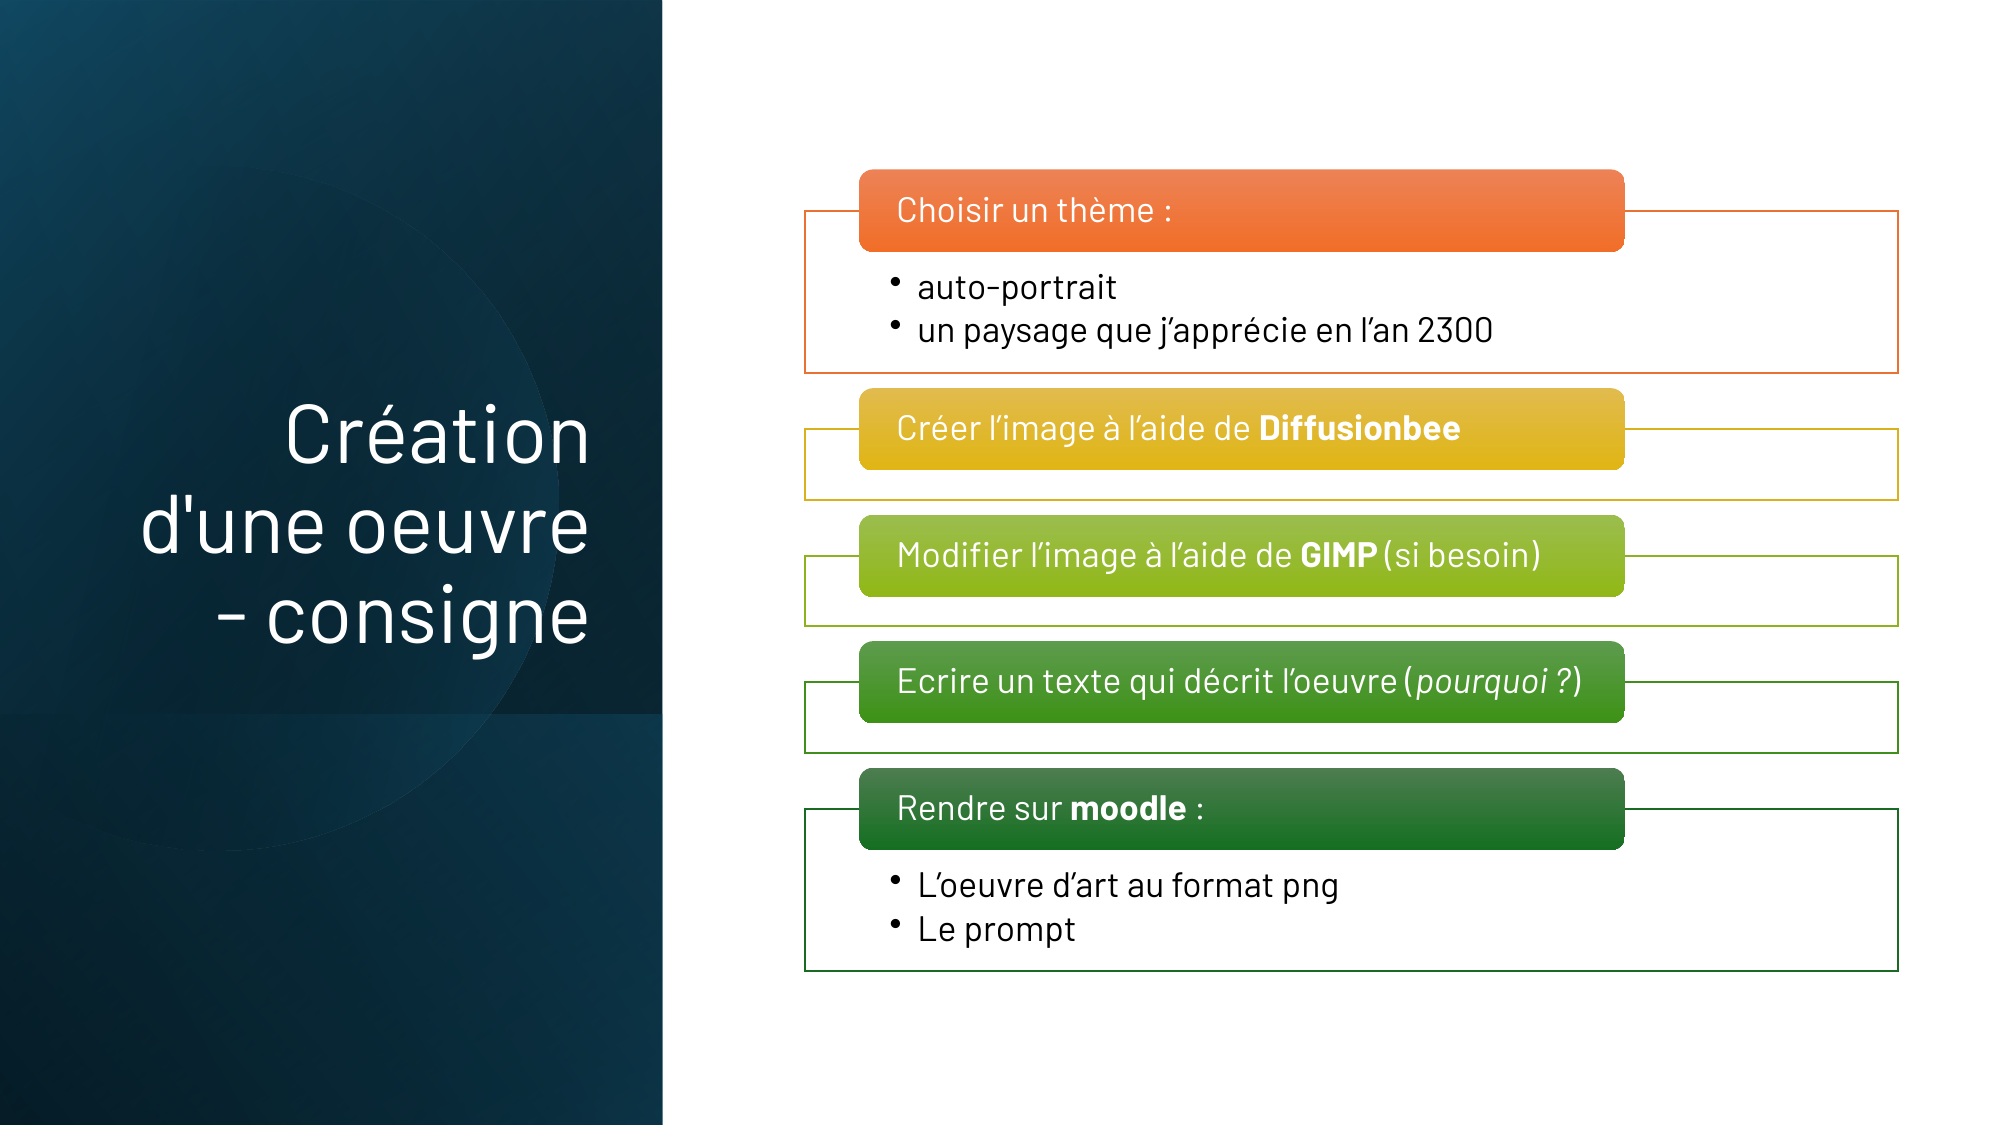

auto-portrait
un paysage que j’apprécie en l’an 2300
Choisir un thème :
Créer l’image à l’aide de Diffusionbee
Modifier l’image à l’aide de GIMP (si besoin)
Ecrire un texte qui décrit l’oeuvre (pourquoi ?)
L’oeuvre d’art au format png
Le prompt
Rendre sur moodle :

# Création d'une oeuvre - consigne